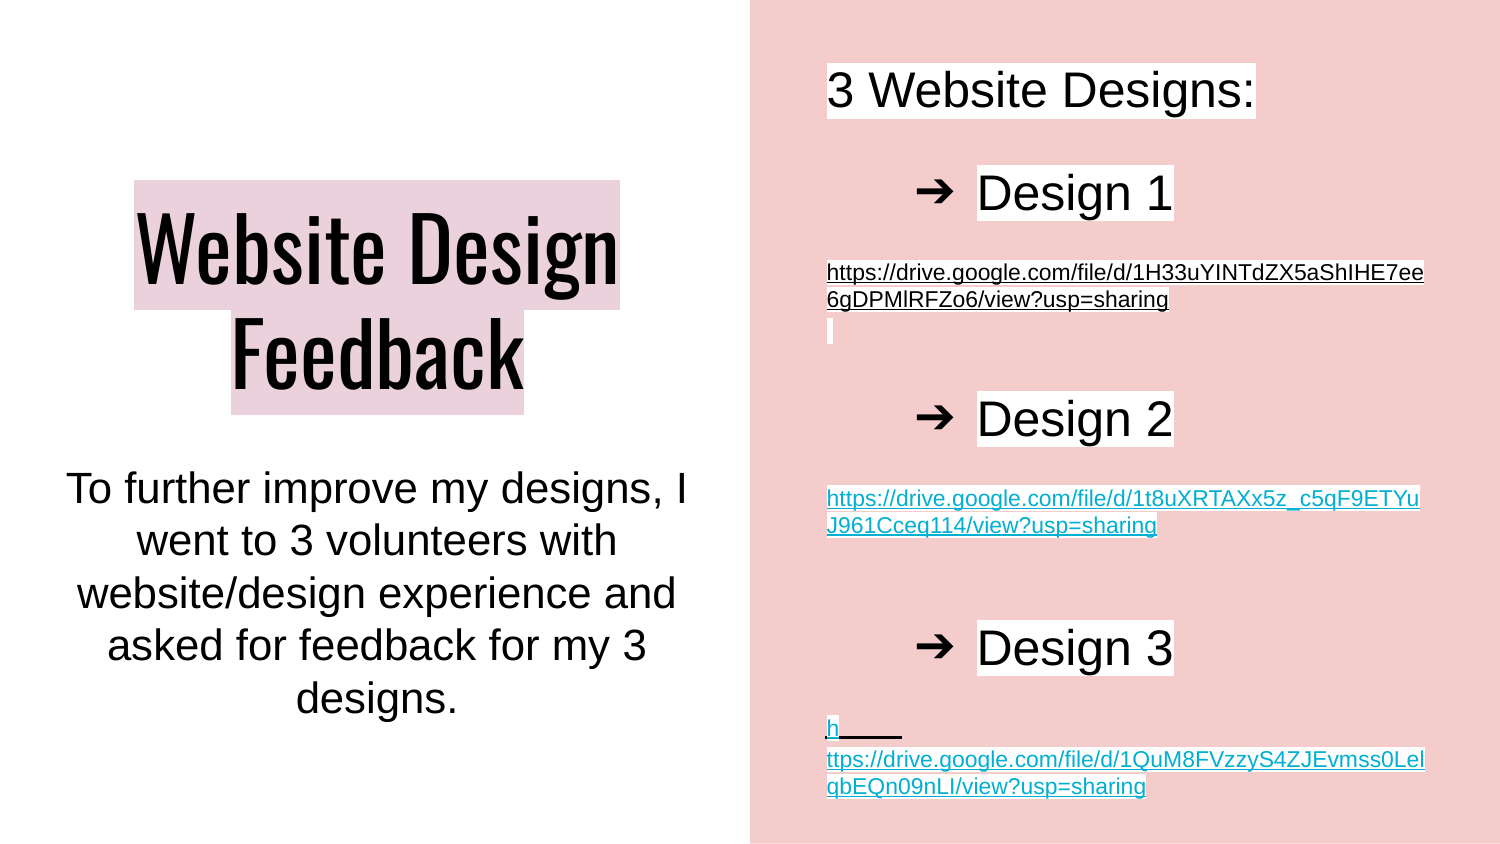

3 Website Designs:
Design 1
https://drive.google.com/file/d/1H33uYINTdZX5aShIHE7ee6gDPMlRFZo6/view?usp=sharing
Design 2
https://drive.google.com/file/d/1t8uXRTAXx5z_c5qF9ETYuJ961Cceq114/view?usp=sharing

Design 3
https://drive.google.com/file/d/1QuM8FVzzyS4ZJEvmss0LelqbEQn09nLI/view?usp=sharing
# Website Design Feedback
To further improve my designs, I went to 3 volunteers with website/design experience and asked for feedback for my 3 designs.